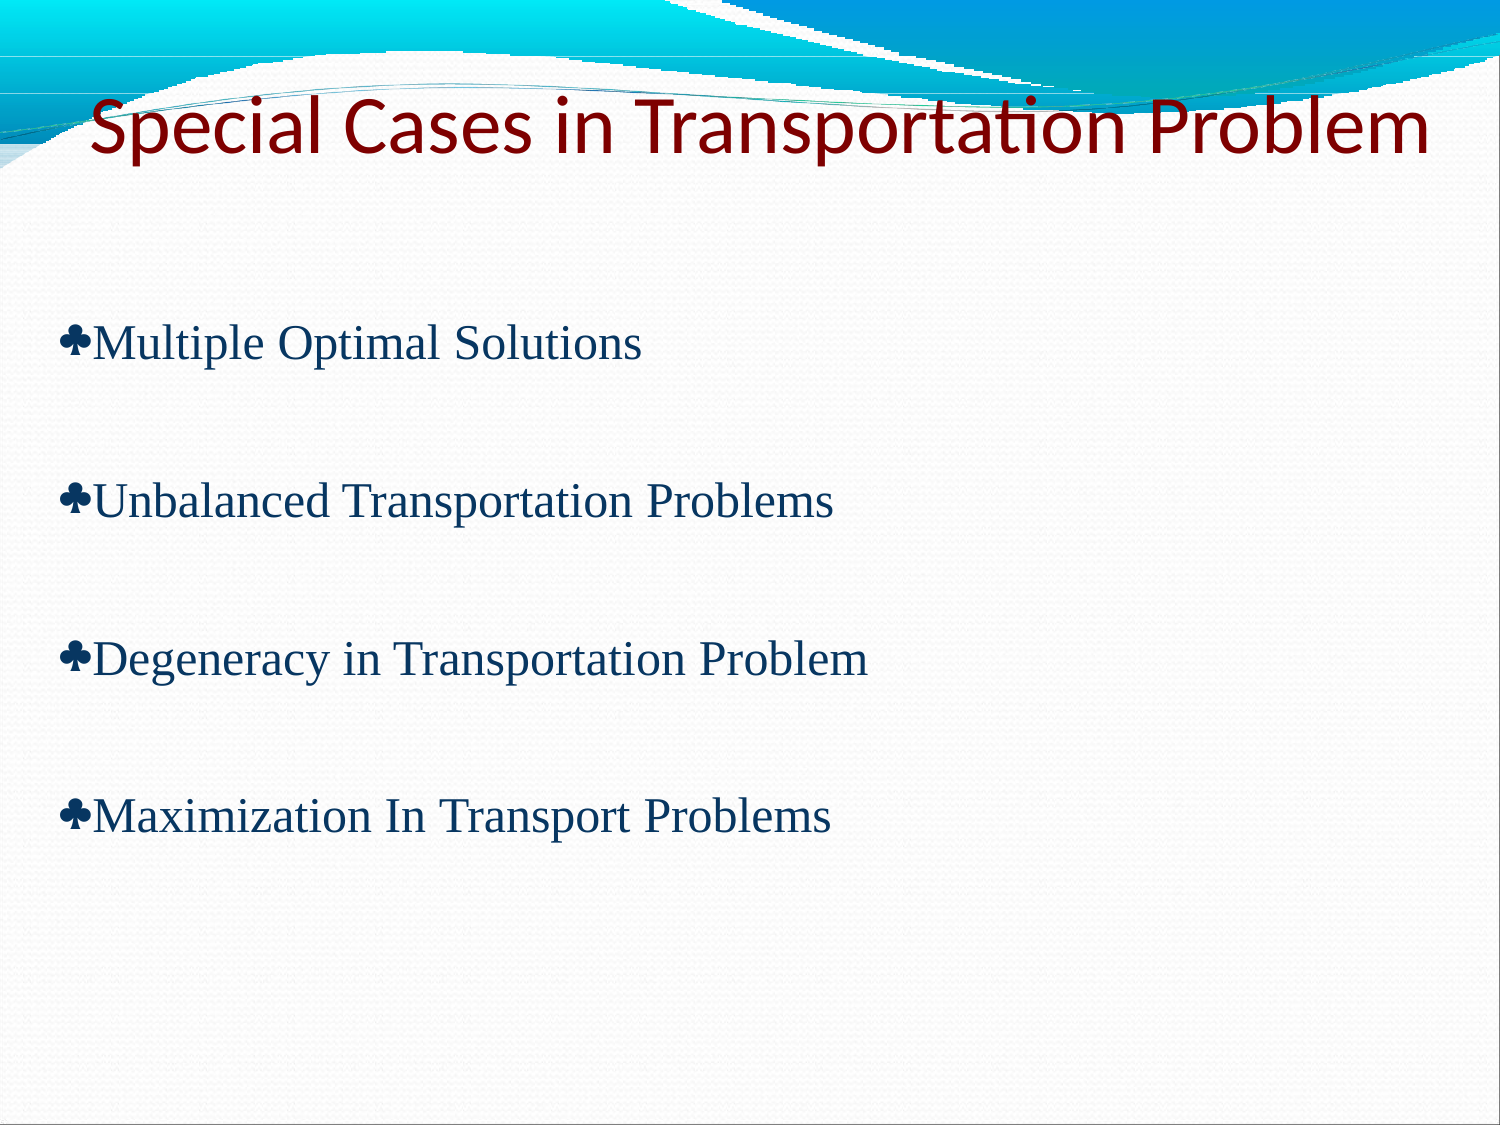

# Special Cases in Transportation Problem

♣Multiple Optimal Solutions

♣Unbalanced Transportation Problems

♣Degeneracy in Transportation Problem

♣Maximization In Transport Problems